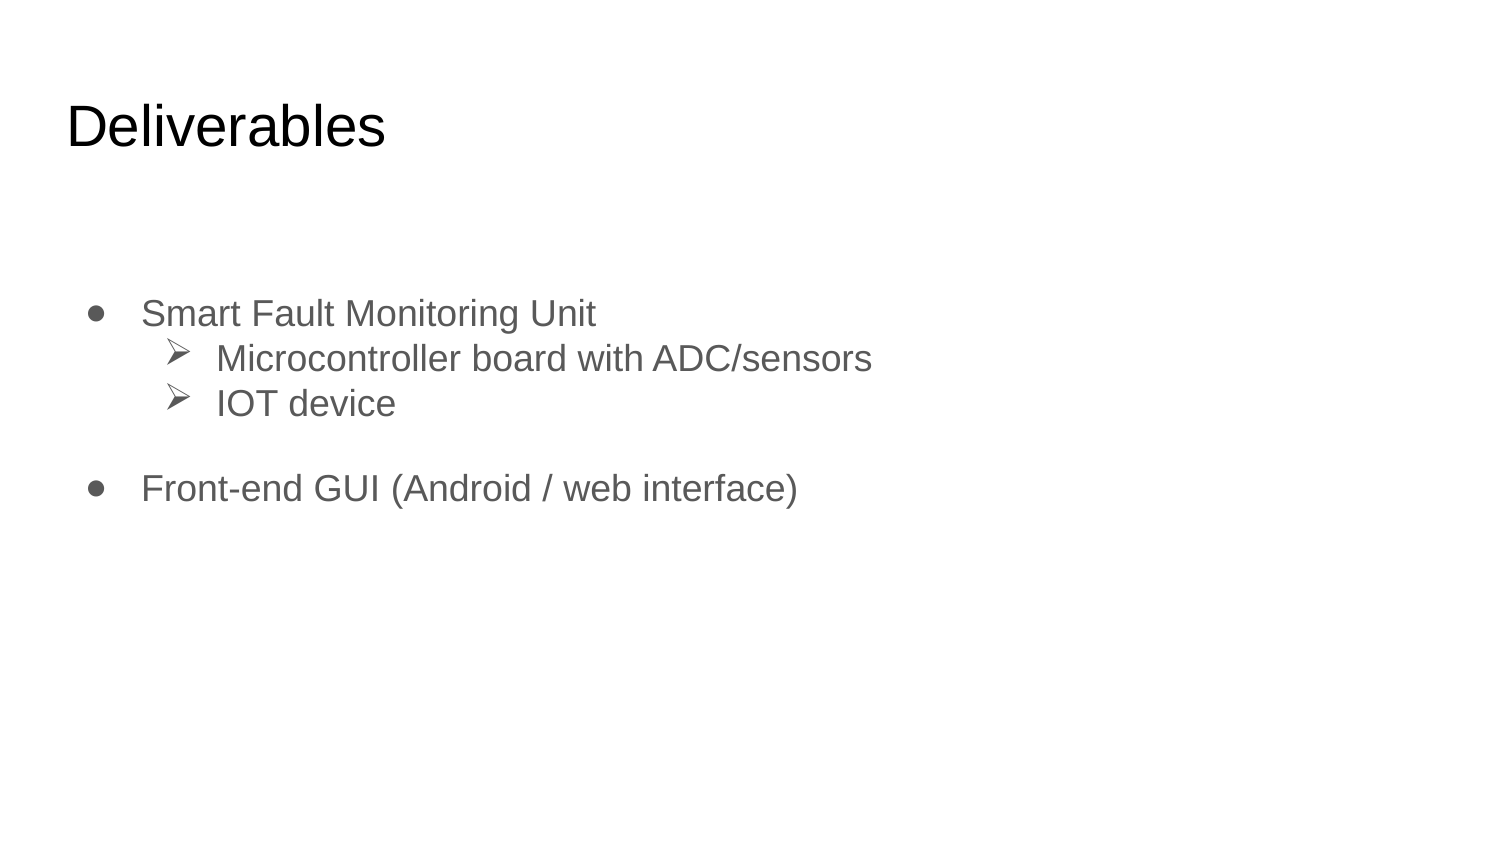

# Deliverables

Smart Fault Monitoring Unit
Microcontroller board with ADC/sensors
IOT device
Front-end GUI (Android / web interface)